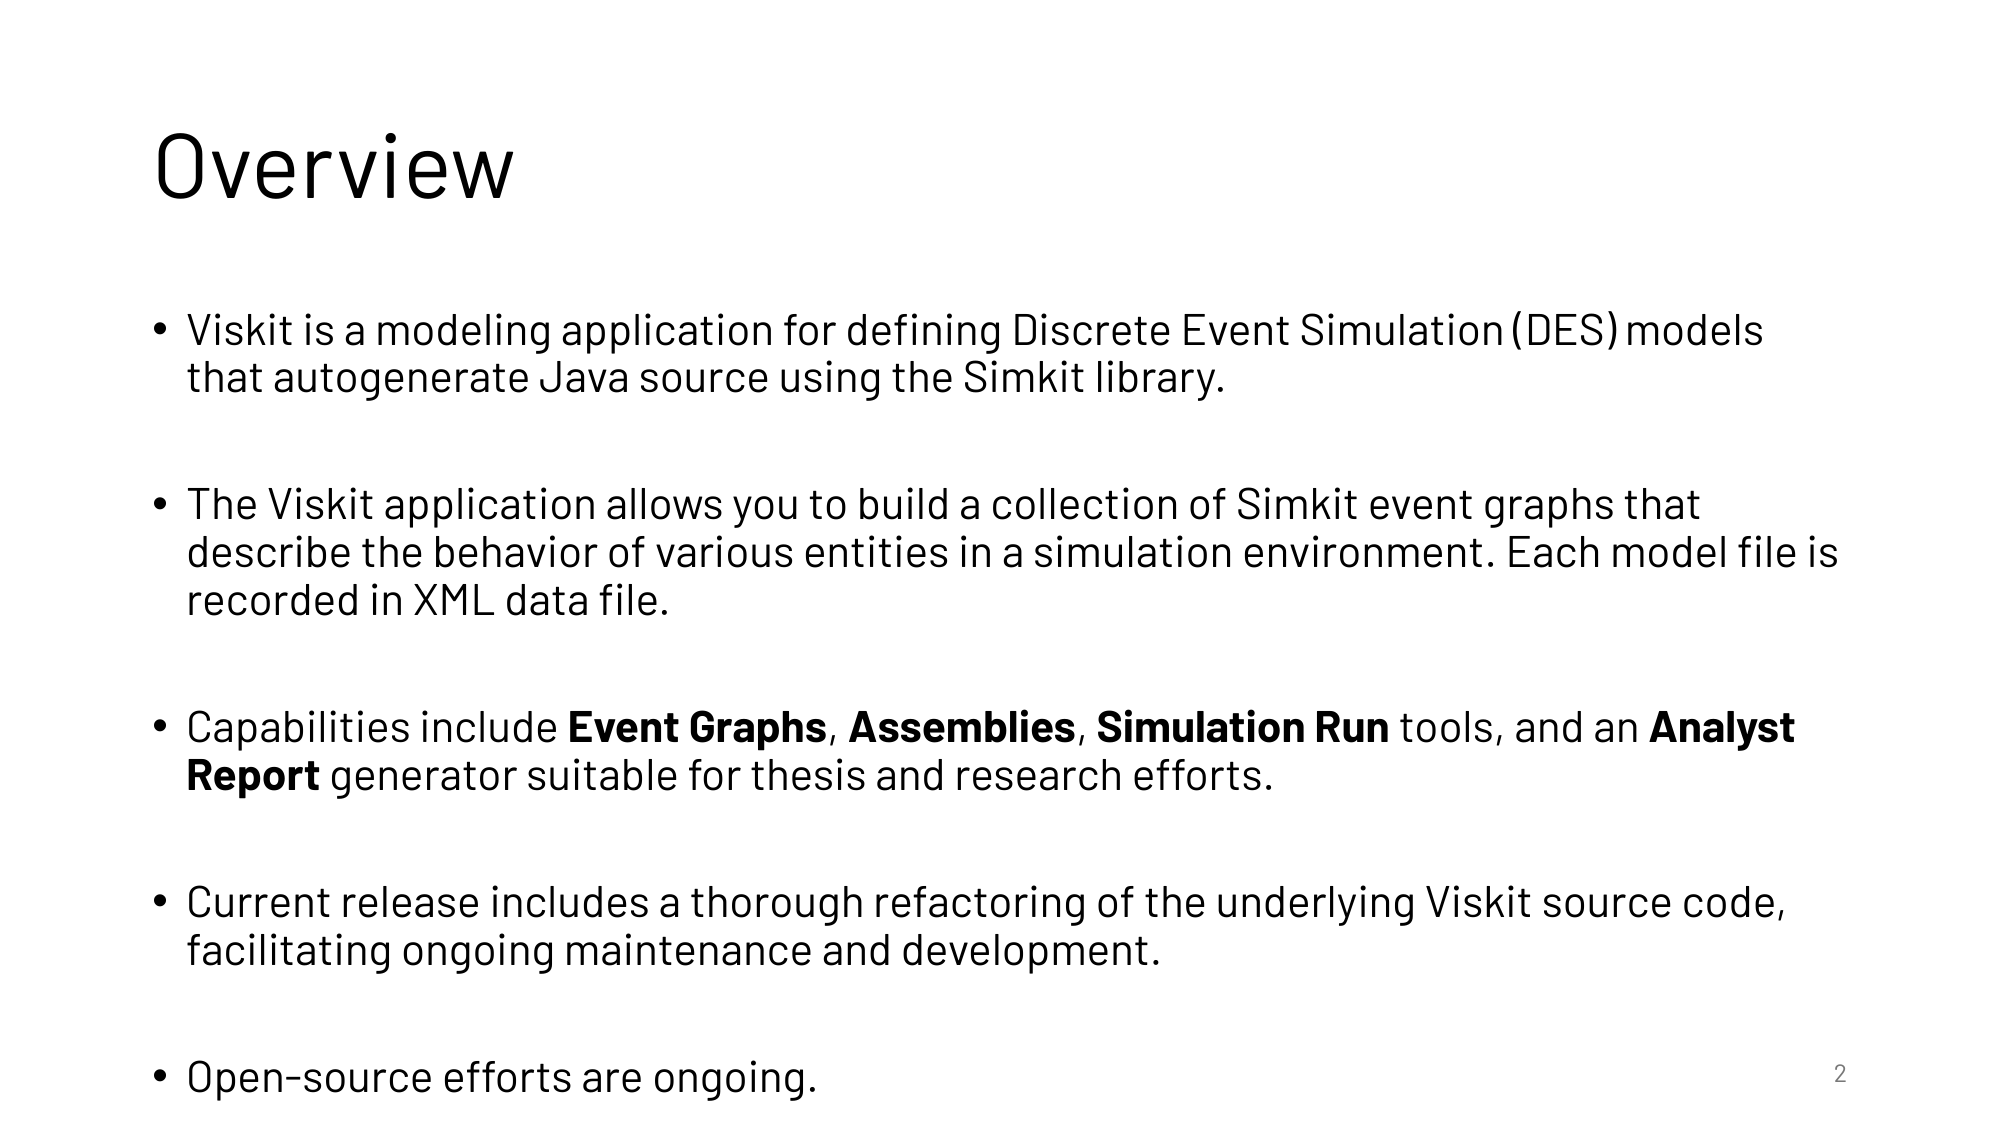

# Overview
Viskit is a modeling application for defining Discrete Event Simulation (DES) models that autogenerate Java source using the Simkit library.

The Viskit application allows you to build a collection of Simkit event graphs that describe the behavior of various entities in a simulation environment. Each model file is recorded in XML data file.

Capabilities include Event Graphs, Assemblies, Simulation Run tools, and an Analyst Report generator suitable for thesis and research efforts.

Current release includes a thorough refactoring of the underlying Viskit source code, facilitating ongoing maintenance and development.

Open-source efforts are ongoing.
2